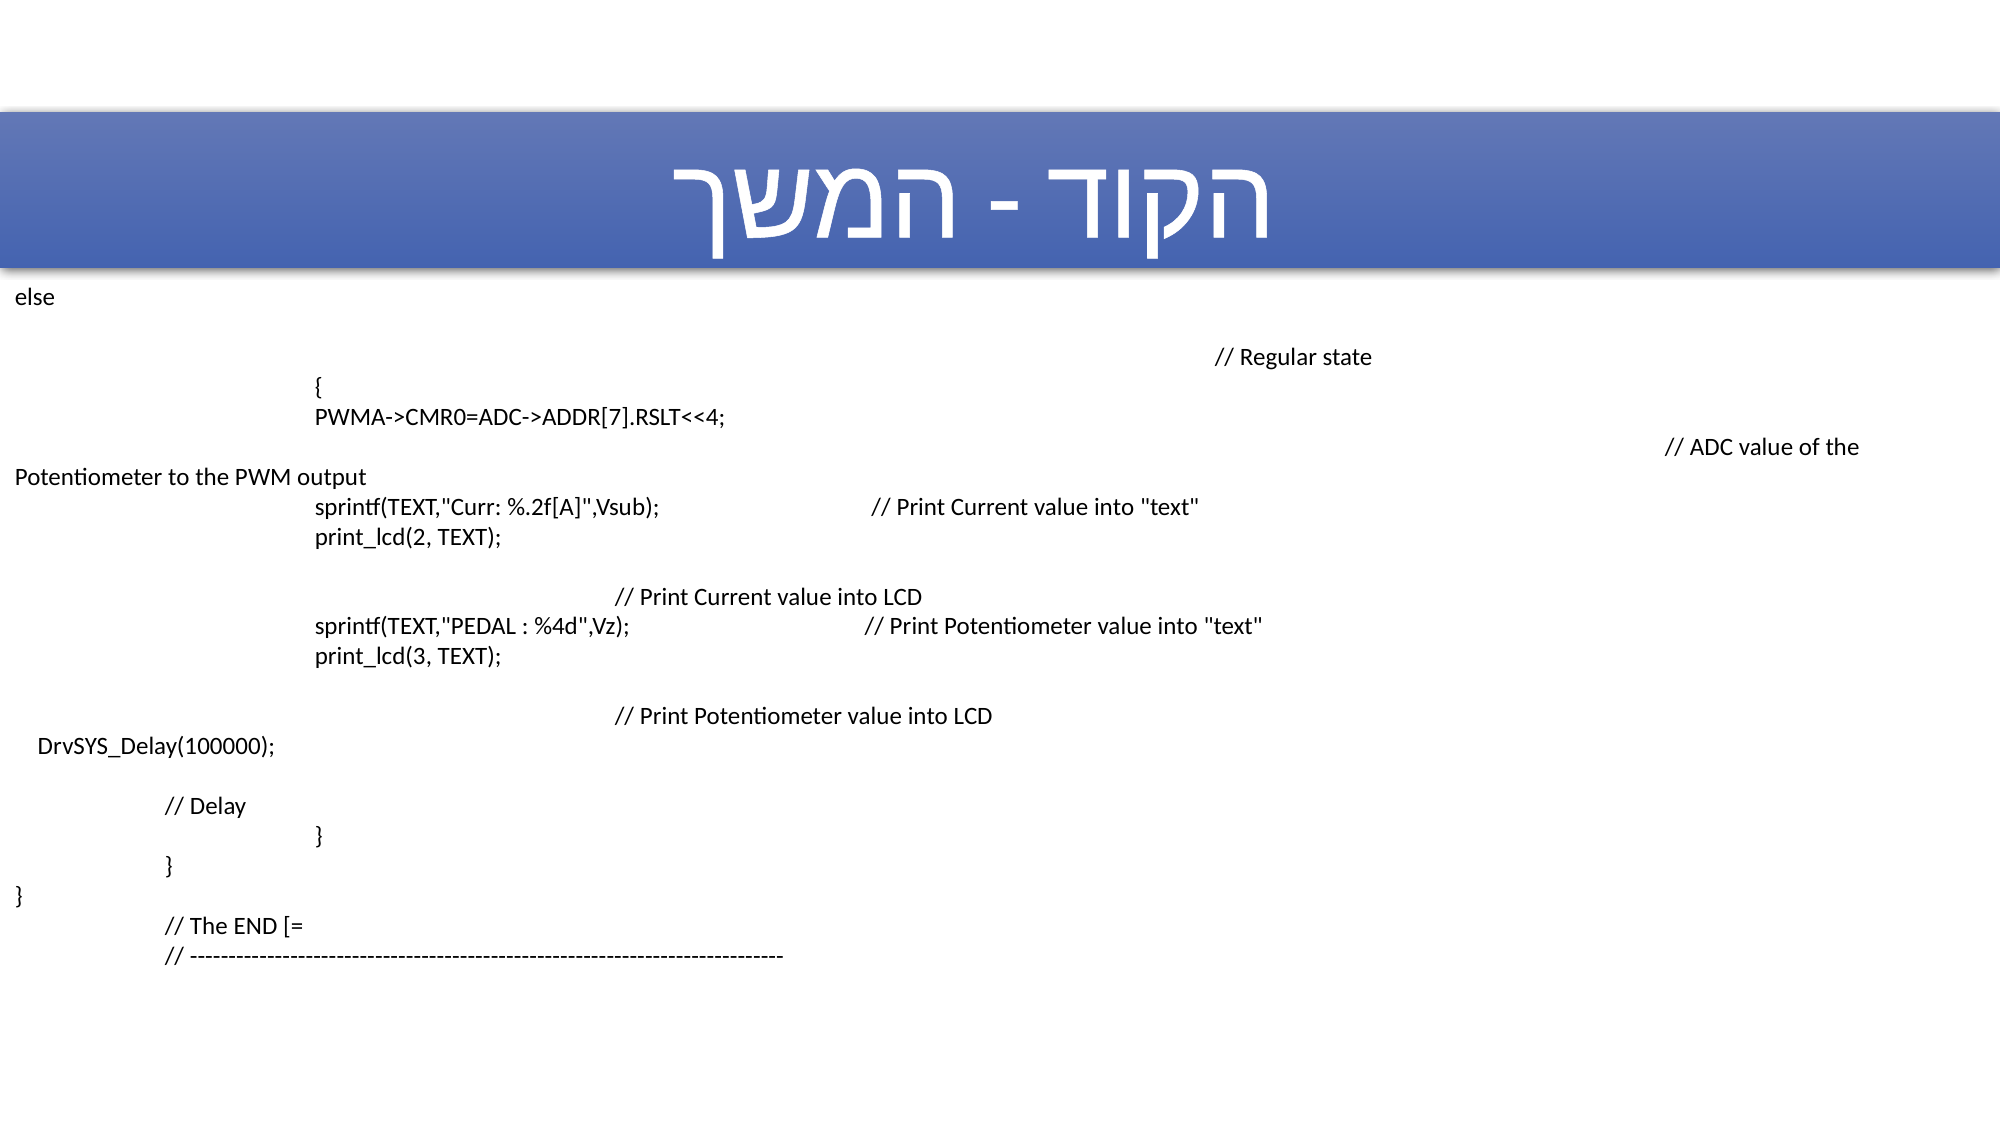

הקוד - המשך
else																																		// Regular state
		{
		PWMA->CMR0=ADC->ADDR[7].RSLT<<4;																				// ADC value of the Potentiometer to the PWM output
		sprintf(TEXT,"Curr: %.2f[A]",Vsub);                                     // Print Current value into "text"
		print_lcd(2, TEXT);																											// Print Current value into LCD
		sprintf(TEXT,"PEDAL : %4d",Vz);                                         // Print Potentiometer value into "text"
		print_lcd(3, TEXT);																											// Print Potentiometer value into LCD
    DrvSYS_Delay(100000);																										// Delay
		}
	}
}
	// The END [=
	// -----------------------------------------------------------------------------